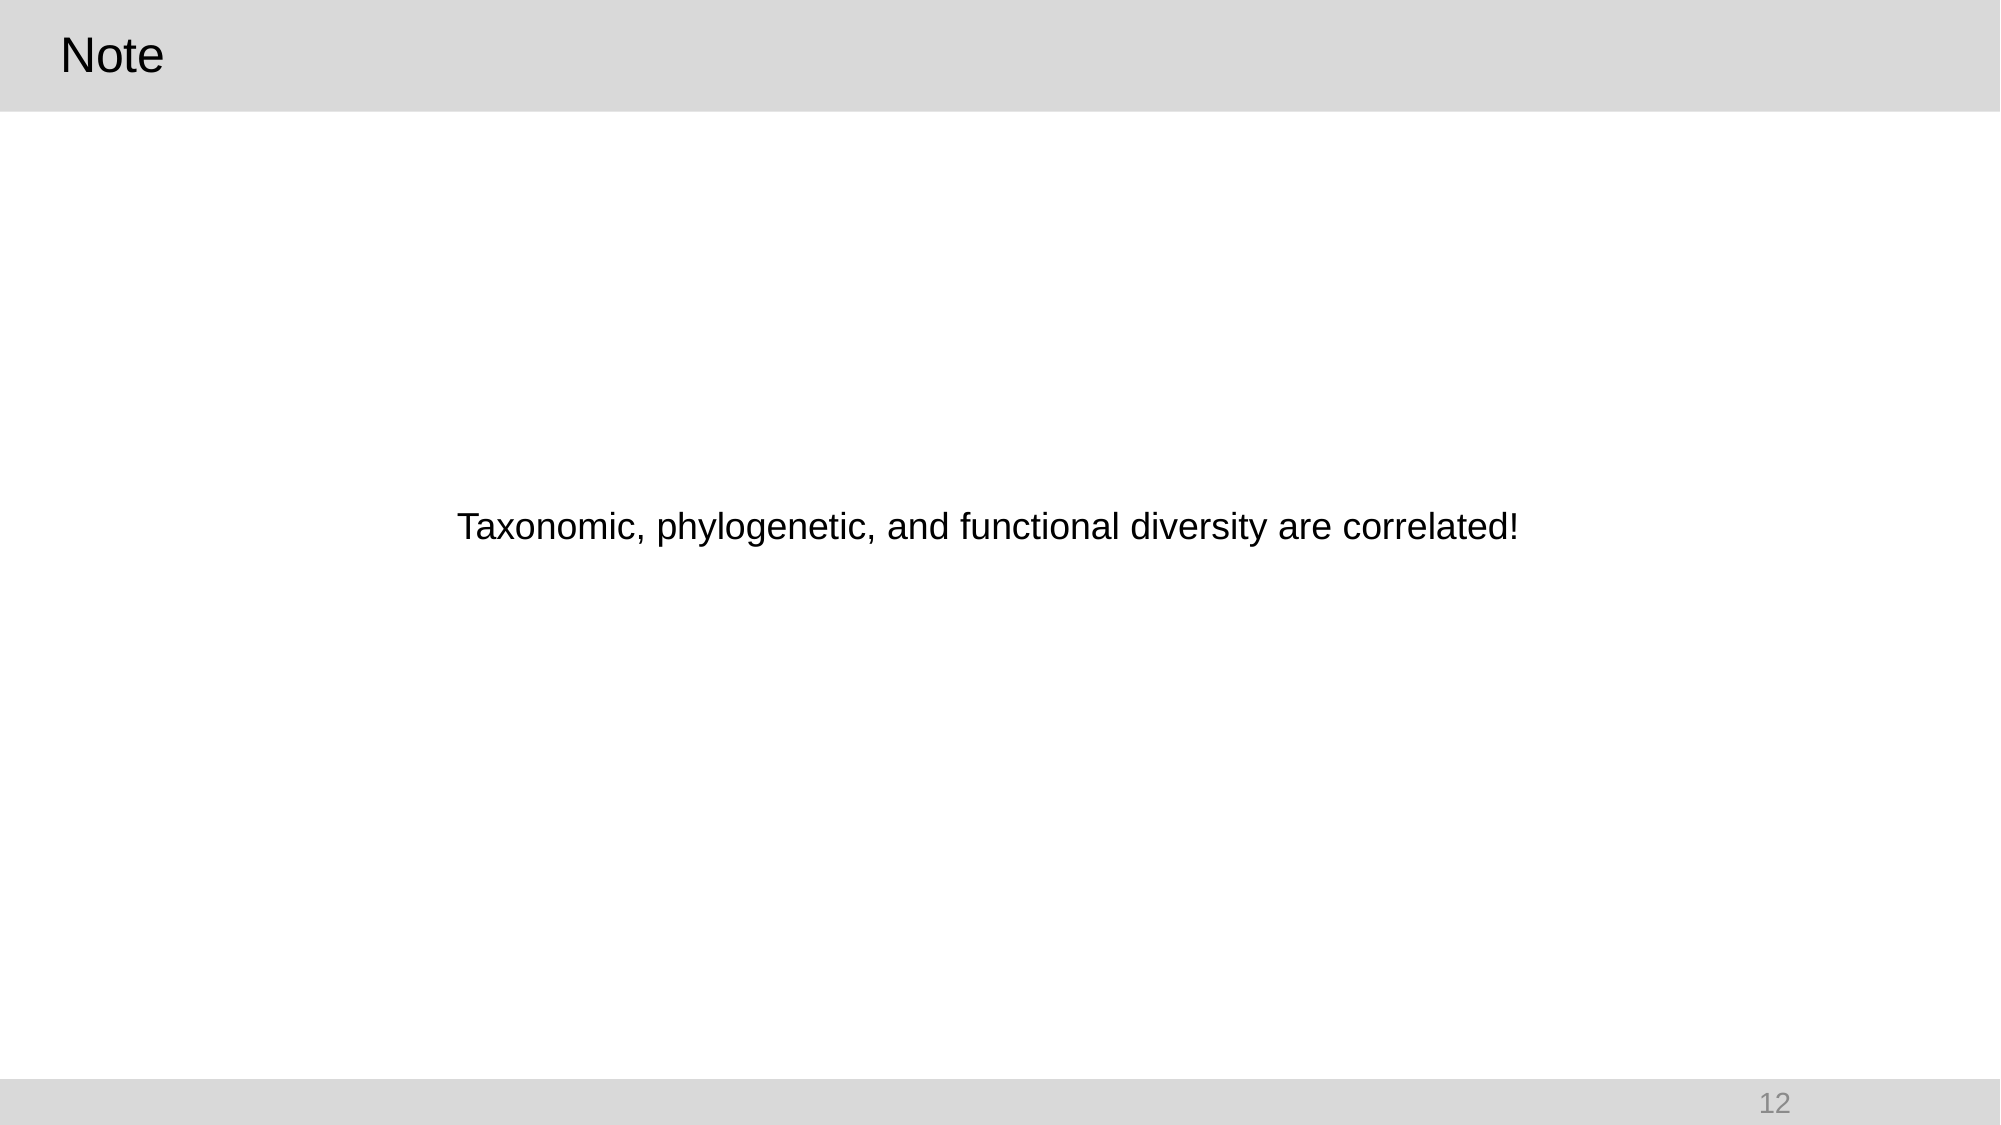

# Note
Taxonomic, phylogenetic, and functional diversity are correlated!

12